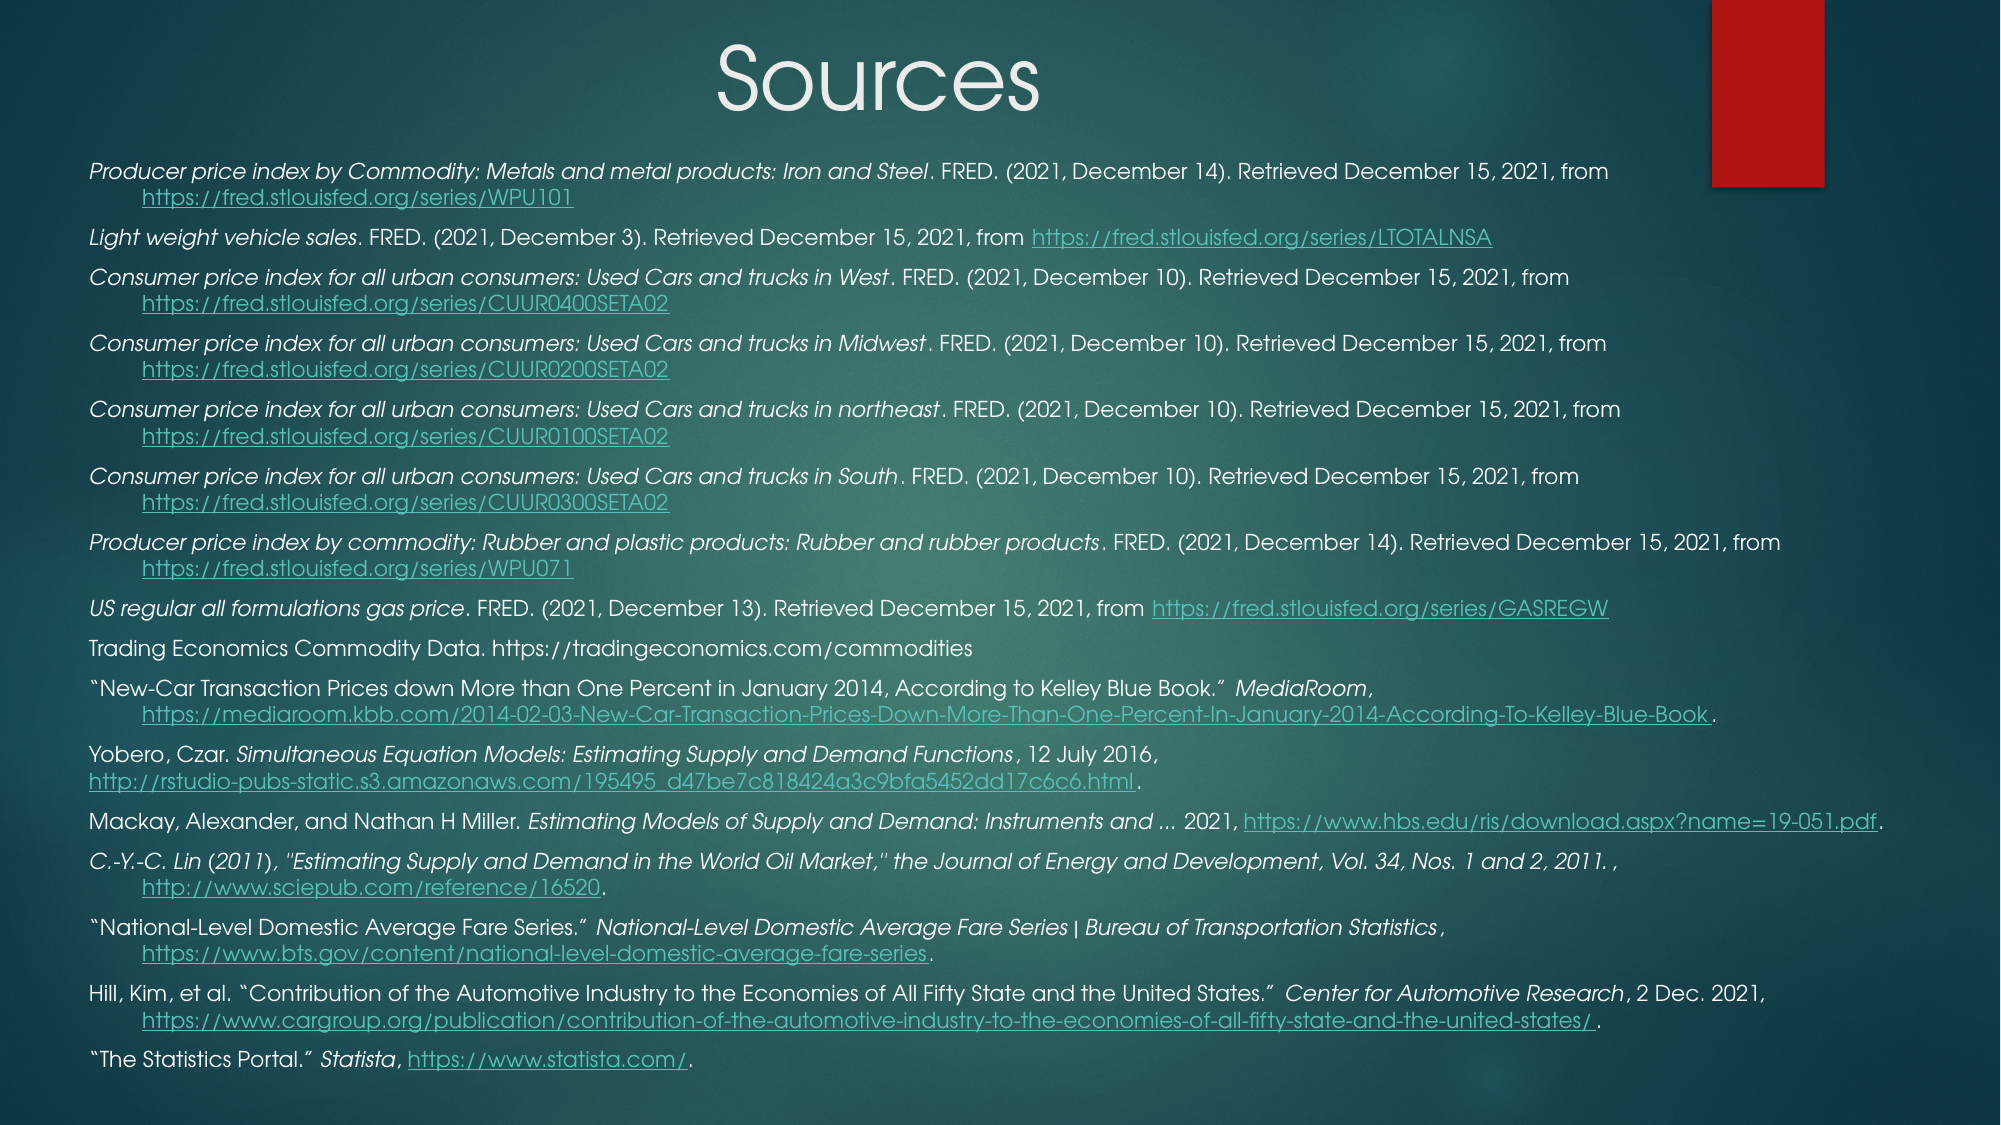

# Sources
Producer price index by Commodity: Metals and metal products: Iron and Steel. FRED. (2021, December 14). Retrieved December 15, 2021, from https://fred.stlouisfed.org/series/WPU101
Light weight vehicle sales. FRED. (2021, December 3). Retrieved December 15, 2021, from https://fred.stlouisfed.org/series/LTOTALNSA
Consumer price index for all urban consumers: Used Cars and trucks in West. FRED. (2021, December 10). Retrieved December 15, 2021, from https://fred.stlouisfed.org/series/CUUR0400SETA02
Consumer price index for all urban consumers: Used Cars and trucks in Midwest. FRED. (2021, December 10). Retrieved December 15, 2021, from https://fred.stlouisfed.org/series/CUUR0200SETA02
Consumer price index for all urban consumers: Used Cars and trucks in northeast. FRED. (2021, December 10). Retrieved December 15, 2021, from https://fred.stlouisfed.org/series/CUUR0100SETA02
Consumer price index for all urban consumers: Used Cars and trucks in South. FRED. (2021, December 10). Retrieved December 15, 2021, from https://fred.stlouisfed.org/series/CUUR0300SETA02
Producer price index by commodity: Rubber and plastic products: Rubber and rubber products. FRED. (2021, December 14). Retrieved December 15, 2021, from https://fred.stlouisfed.org/series/WPU071
US regular all formulations gas price. FRED. (2021, December 13). Retrieved December 15, 2021, from https://fred.stlouisfed.org/series/GASREGW
Trading Economics Commodity Data. https://tradingeconomics.com/commodities
“New-Car Transaction Prices down More than One Percent in January 2014, According to Kelley Blue Book.” MediaRoom, https://mediaroom.kbb.com/2014-02-03-New-Car-Transaction-Prices-Down-More-Than-One-Percent-In-January-2014-According-To-Kelley-Blue-Book.
Yobero, Czar. Simultaneous Equation Models: Estimating Supply and Demand Functions, 12 July 2016, http://rstudio-pubs-static.s3.amazonaws.com/195495_d47be7c818424a3c9bfa5452dd17c6c6.html.
Mackay, Alexander, and Nathan H Miller. Estimating Models of Supply and Demand: Instruments and ... 2021, https://www.hbs.edu/ris/download.aspx?name=19-051.pdf.
C.-Y.-C. Lin (2011), ''Estimating Supply and Demand in the World Oil Market,'' the Journal of Energy and Development, Vol. 34, Nos. 1 and 2, 2011., http://www.sciepub.com/reference/16520.
“National-Level Domestic Average Fare Series.” National-Level Domestic Average Fare Series | Bureau of Transportation Statistics, https://www.bts.gov/content/national-level-domestic-average-fare-series.
Hill, Kim, et al. “Contribution of the Automotive Industry to the Economies of All Fifty State and the United States.” Center for Automotive Research, 2 Dec. 2021, https://www.cargroup.org/publication/contribution-of-the-automotive-industry-to-the-economies-of-all-fifty-state-and-the-united-states/.
“The Statistics Portal.” Statista, https://www.statista.com/.